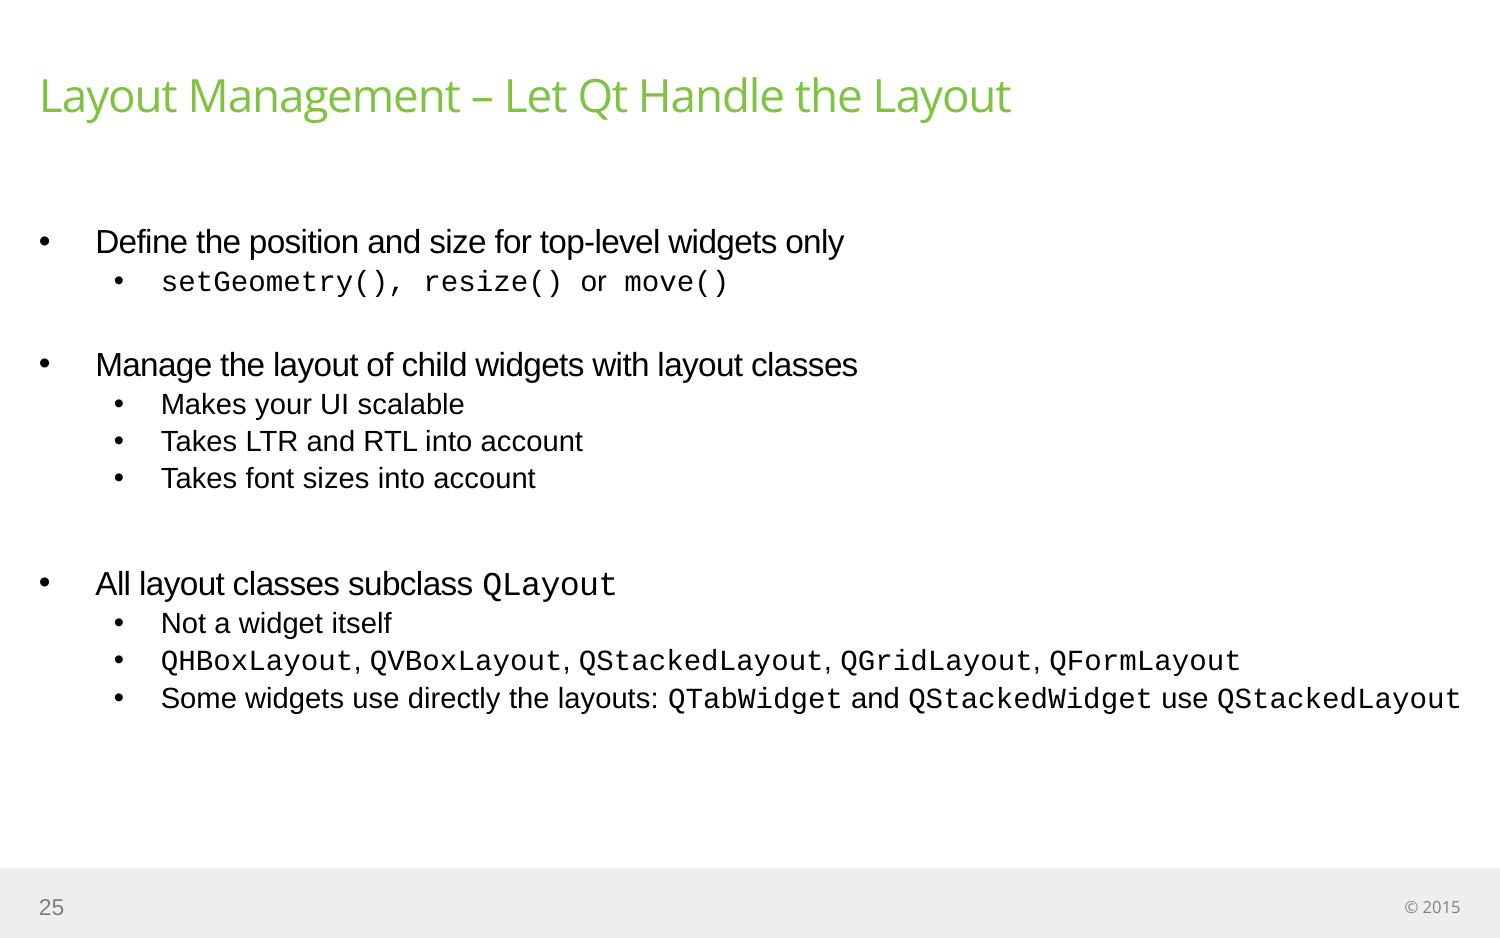

# Layout Management – Let Qt Handle the Layout
Define the position and size for top-level widgets only
setGeometry(), resize() or move()

Manage the layout of child widgets with layout classes
Makes your UI scalable
Takes LTR and RTL into account
Takes font sizes into account

All layout classes subclass QLayout
Not a widget itself
QHBoxLayout, QVBoxLayout, QStackedLayout, QGridLayout, QFormLayout
Some widgets use directly the layouts: QTabWidget and QStackedWidget use QStackedLayout

25
© 2015